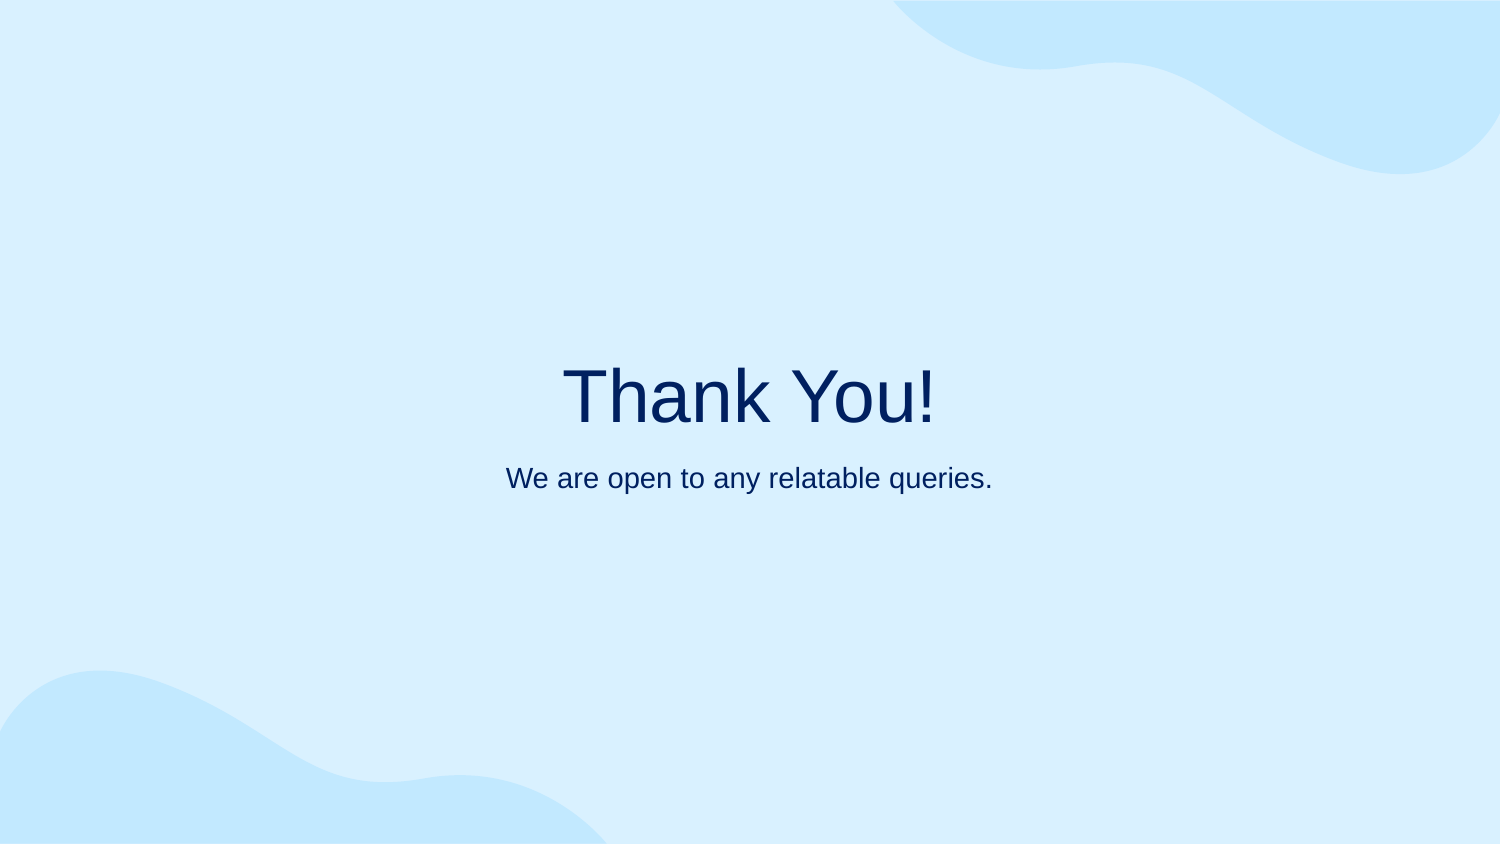

Thank You!
We are open to any relatable queries.